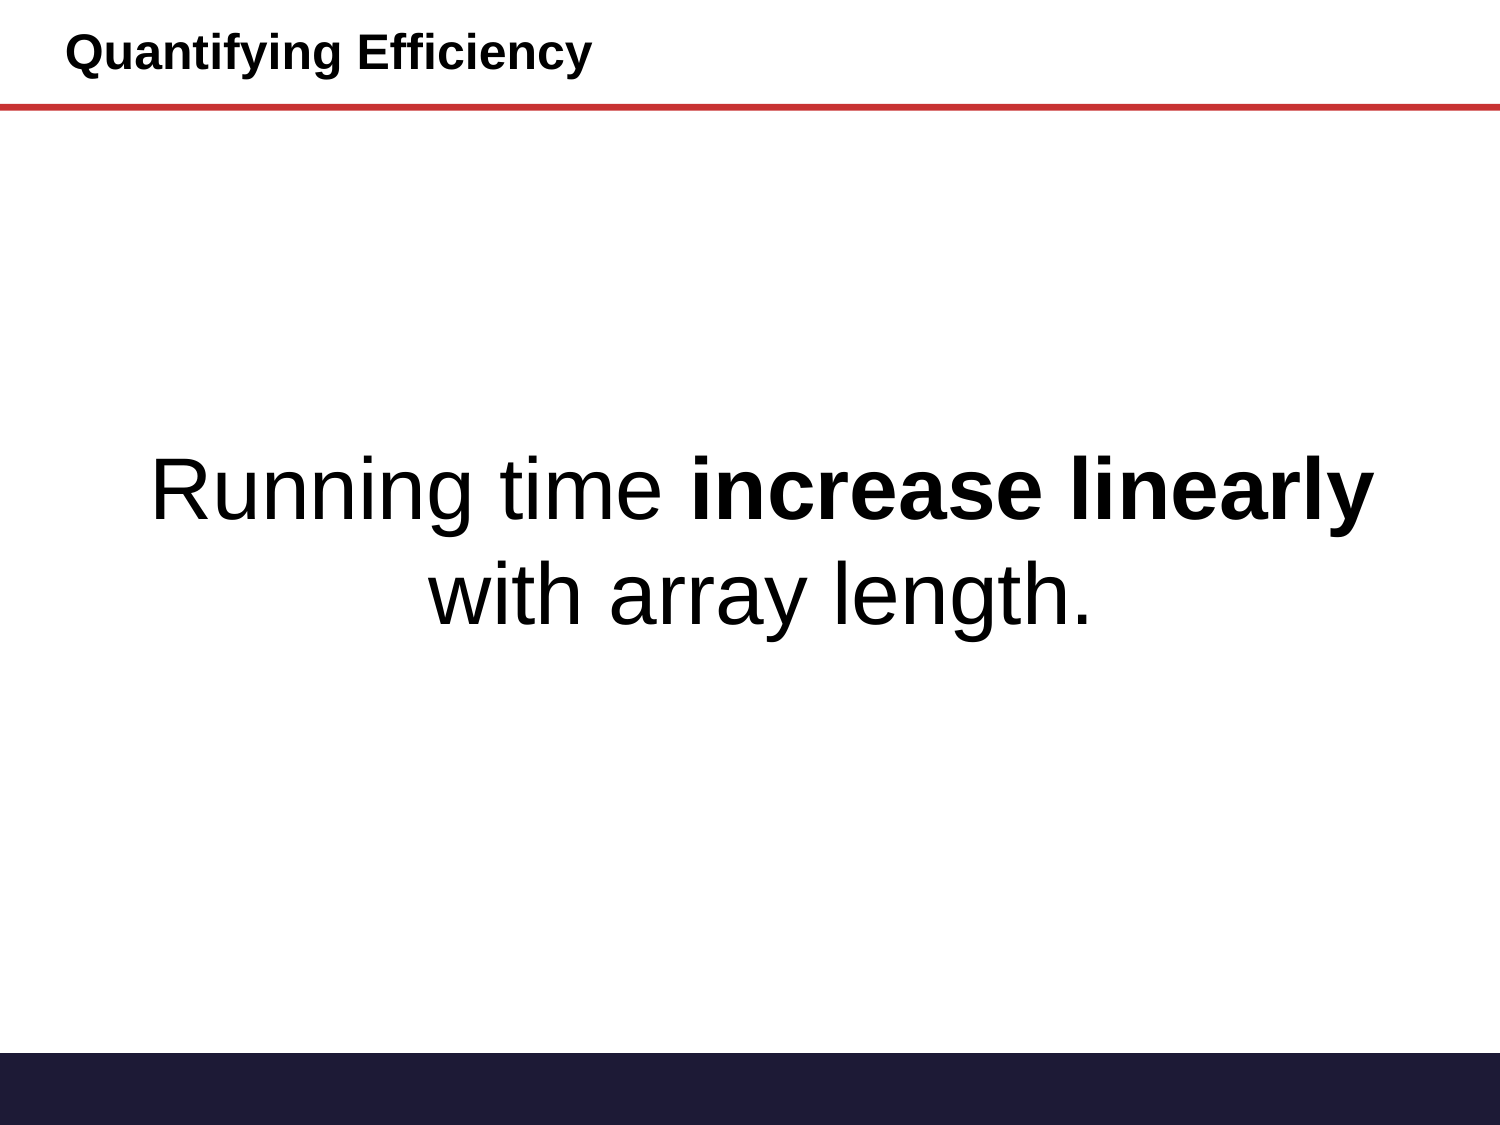

Quantifying Efficiency
Running time increase linearly with array length.